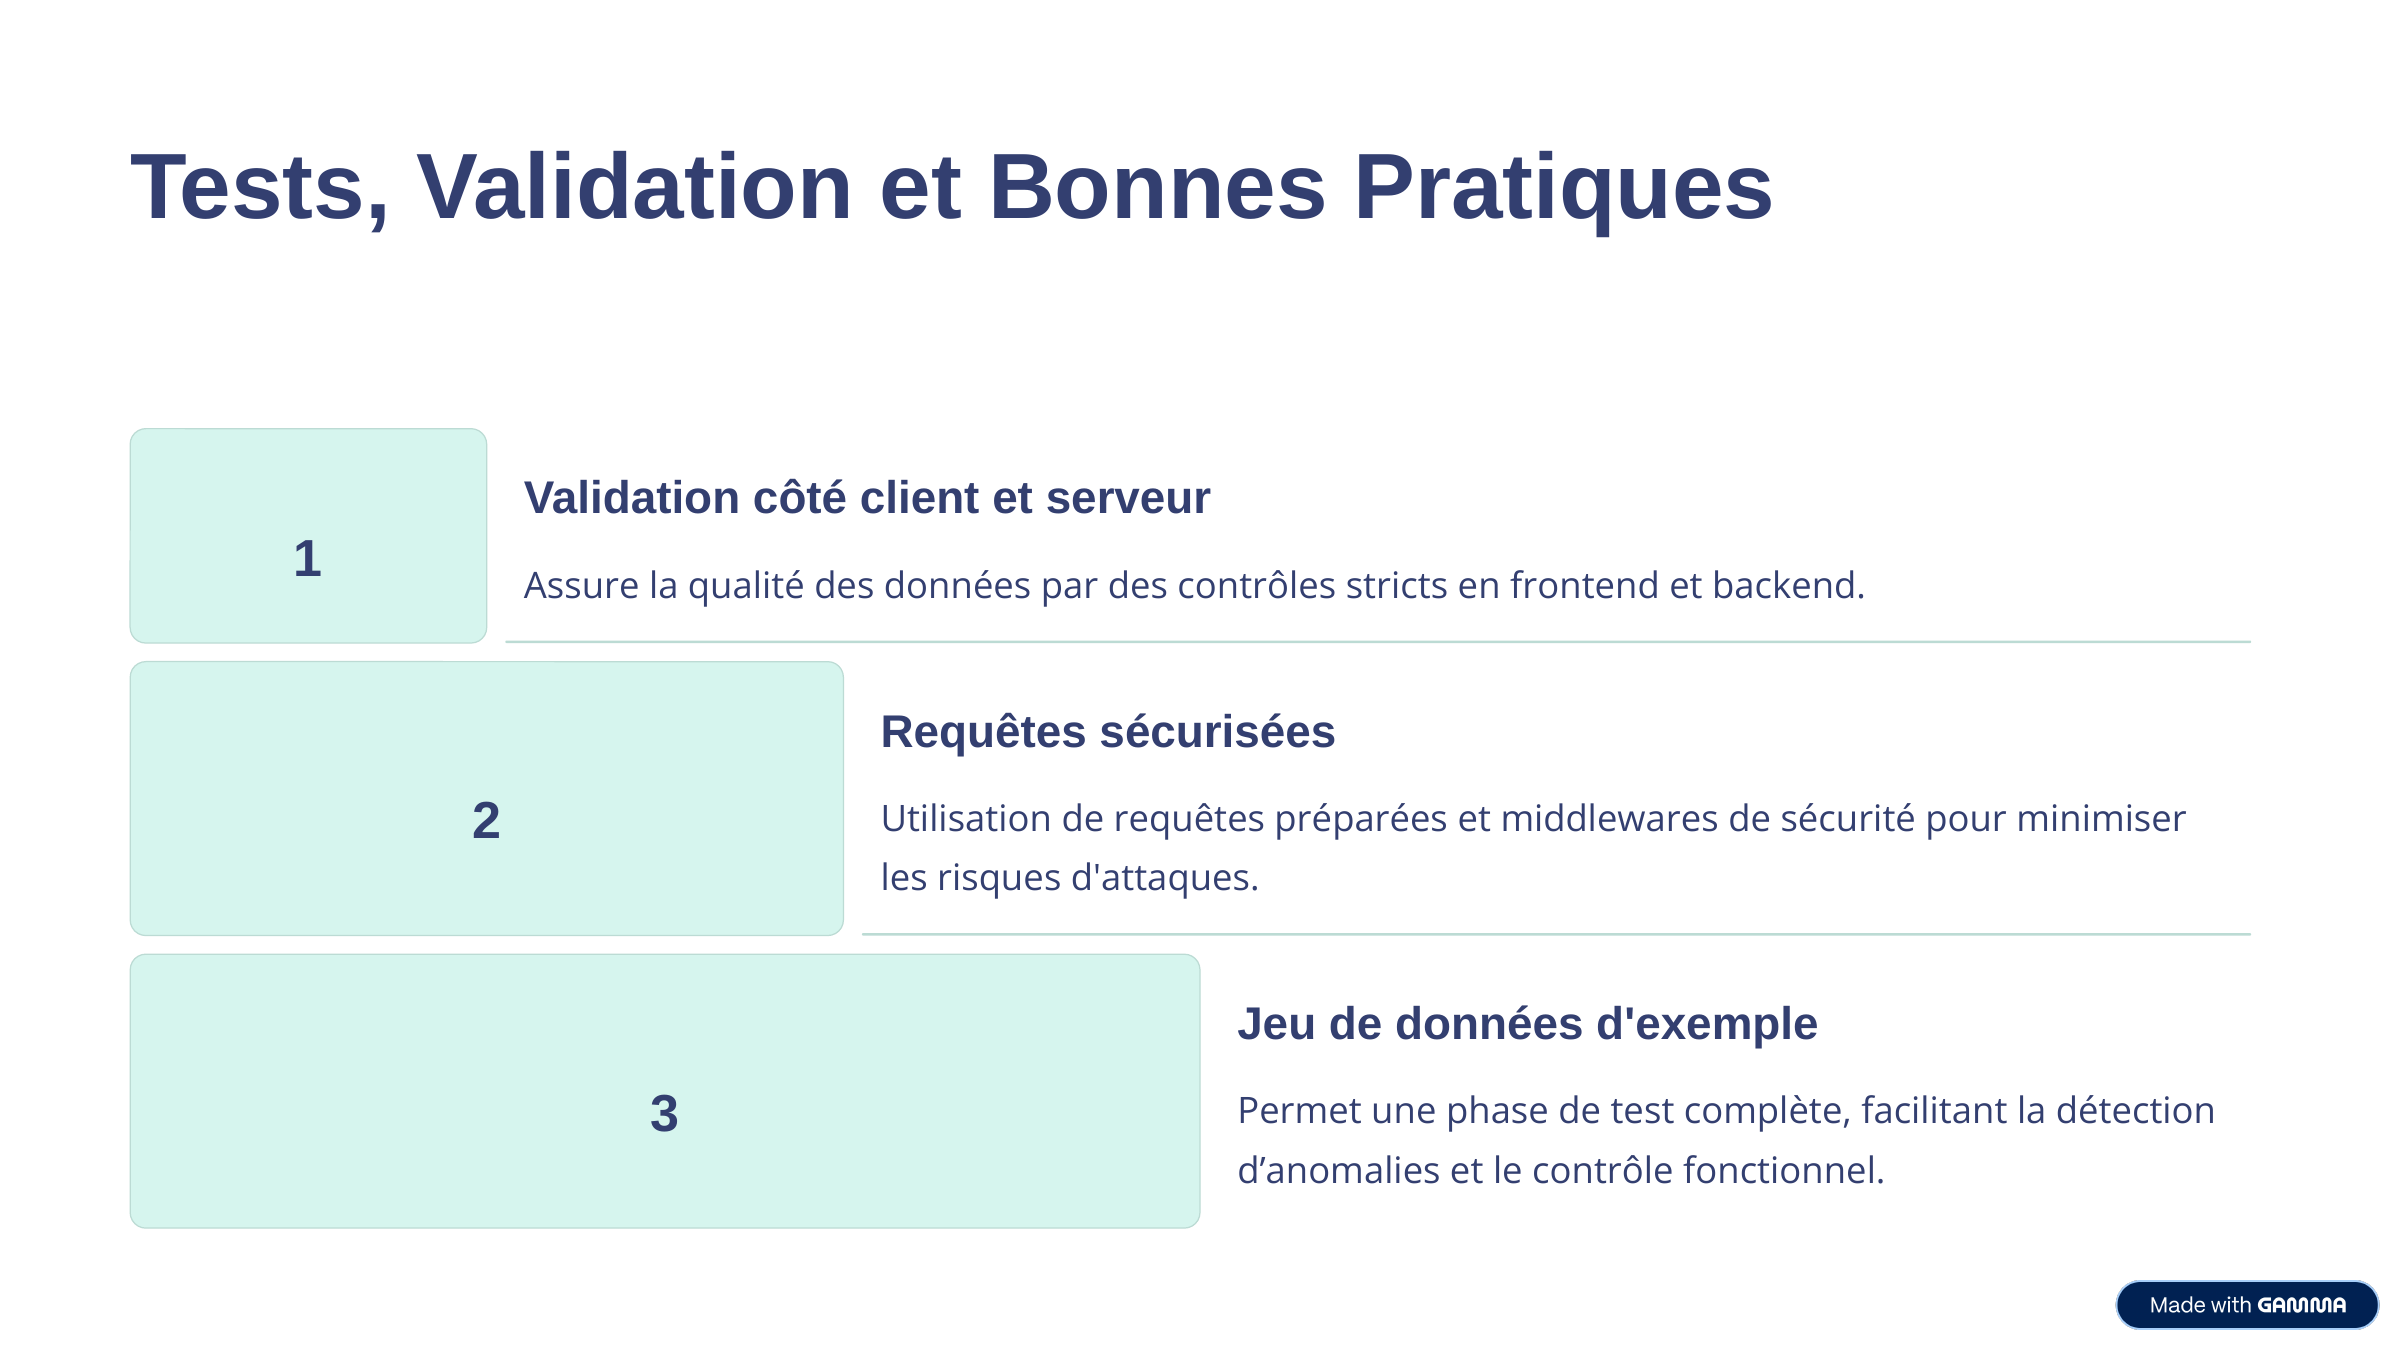

Tests, Validation et Bonnes Pratiques

Validation côté client et serveur
1
Assure la qualité des données par des contrôles stricts en frontend et backend.

Requêtes sécurisées
2
Utilisation de requêtes préparées et middlewares de sécurité pour minimiser les risques d'attaques.

Jeu de données d'exemple
3
Permet une phase de test complète, facilitant la détection d’anomalies et le contrôle fonctionnel.